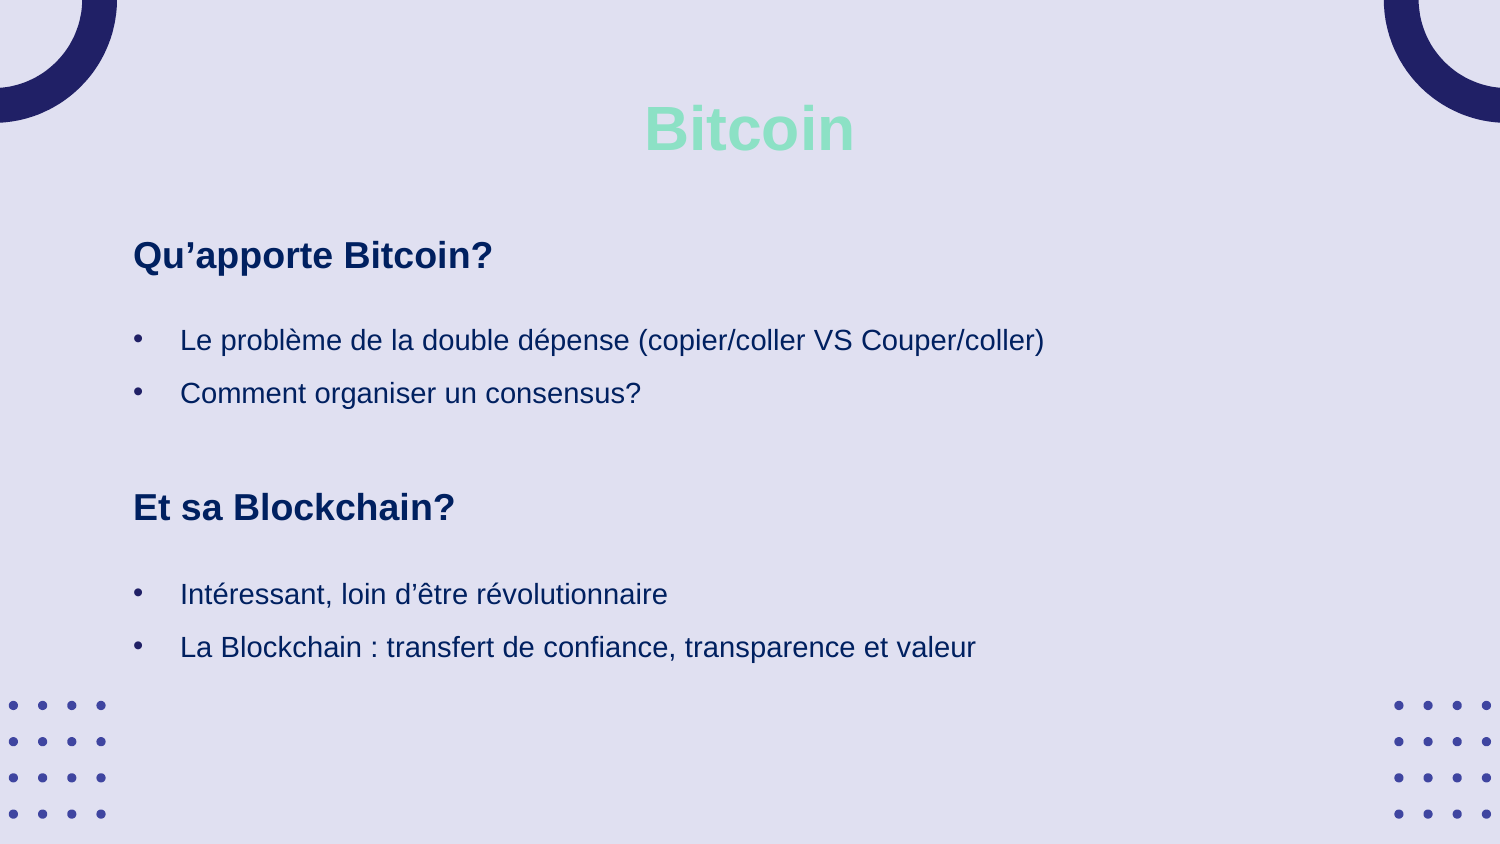

# Bitcoin
Qu’apporte Bitcoin?
Le problème de la double dépense (copier/coller VS Couper/coller)
Comment organiser un consensus?
Et sa Blockchain?
Intéressant, loin d’être révolutionnaire
La Blockchain : transfert de confiance, transparence et valeur